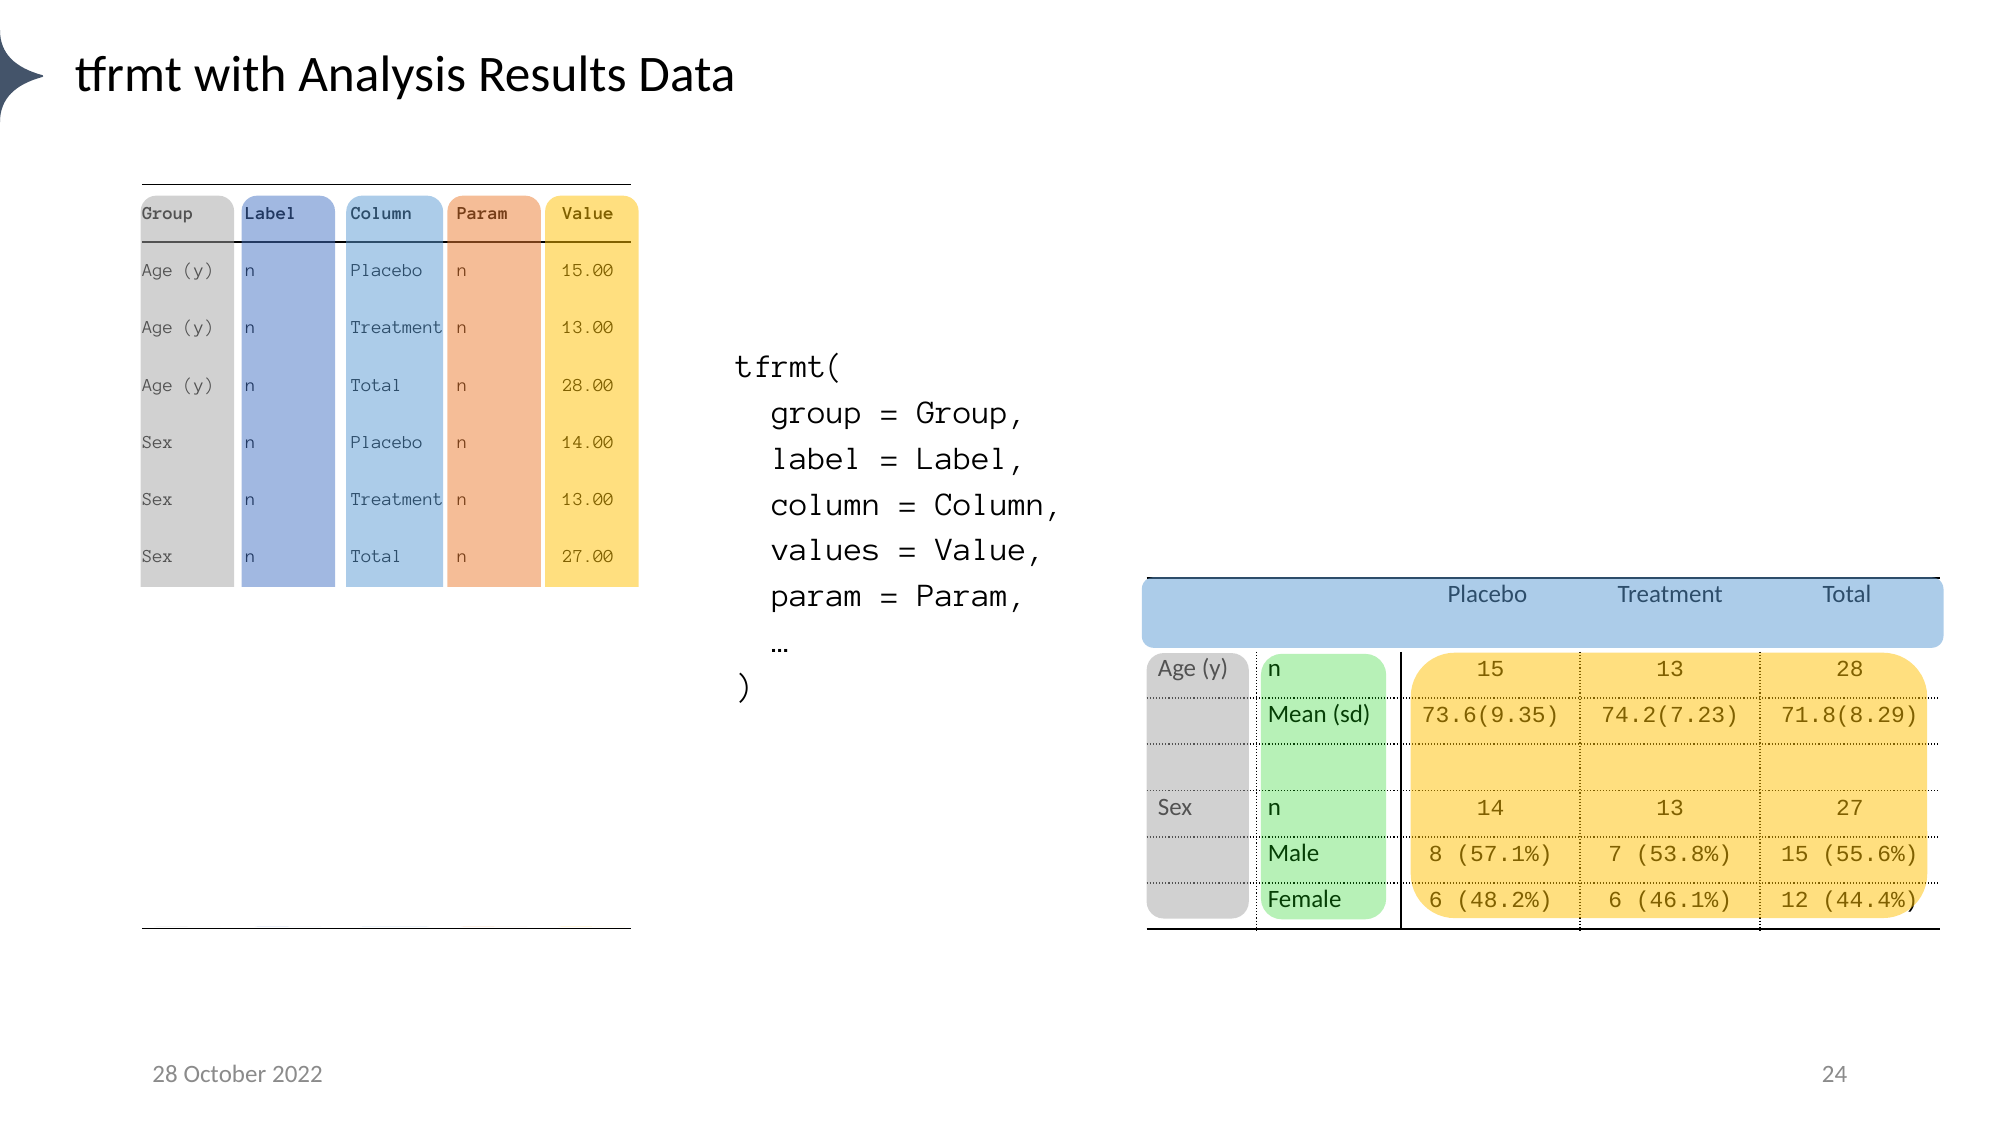

# tfrmt with Analysis Results Data

| Group | Label | Column | Param | Value |
| --- | --- | --- | --- | --- |
| Age (y) | n | Placebo | n | 15.00 |
| Age (y) | n | Treatment | n | 13.00 |
| Age (y) | n | Total | n | 28.00 |
| Sex | n | Placebo | n | 14.00 |
| Sex | n | Treatment | n | 13.00 |
| Sex | n | Total | n | 27.00 |
| Age (y) | Mean (sd) | Placebo | mean | 73.56 |
| Age (y) | Mean (sd) | Treatment | mean | 74.231 |
| Age (y) | Mean (sd) | Total | mean | 71.84 |
| Age (y) | Mean (sd) | Placebo | SD | 9.347 |
| Age (y) | Mean (sd) | Treatment | SD | 7.234 |
| Age (y) | Mean (sd) | Total | SD | 8.293 |

tfrmt(
  group = Group,
  label = Label,
  column = Column,
  values = Value,
  param = Param,
  …
)

|  |  | Placebo | Treatment | Total |
| --- | --- | --- | --- | --- |
| Age (y) | n | 15 | 13 | 28 |
|  | Mean (sd) | 73.6(9.35) | 74.2(7.23) | 71.8(8.29) |
|  |  |  |  |  |
| Sex | n | 14 | 13 | 27 |
|  | Male | 8 (57.1%) | 7 (53.8%) | 15 (55.6%) |
|  | Female | 6 (48.2%) | 6 (46.1%) | 12 (44.4%) |

28 October 2022
24